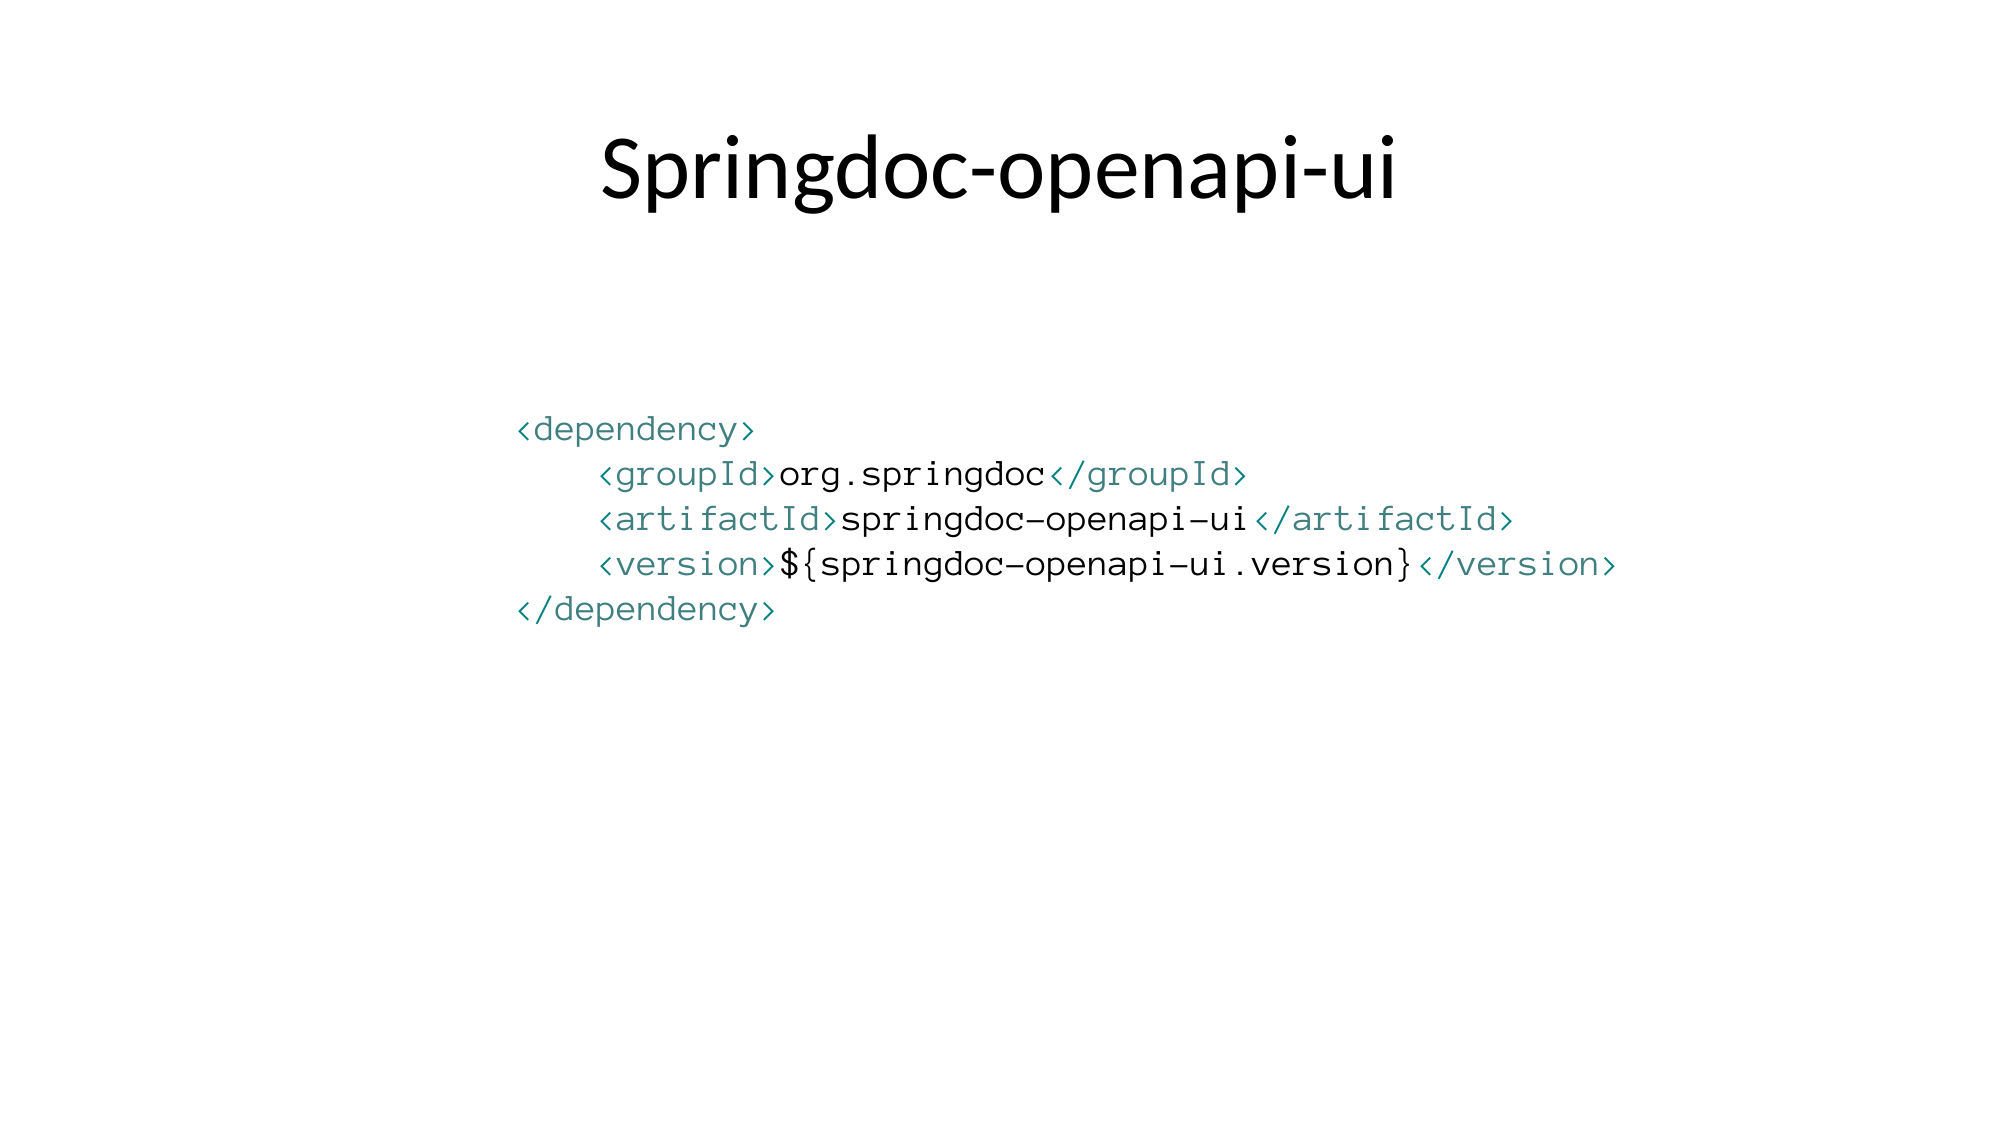

# Springdoc-openapi-ui
<dependency>
    <groupId>org.springdoc</groupId>
    <artifactId>springdoc-openapi-ui</artifactId>
    <version>${springdoc-openapi-ui.version}</version>
</dependency>